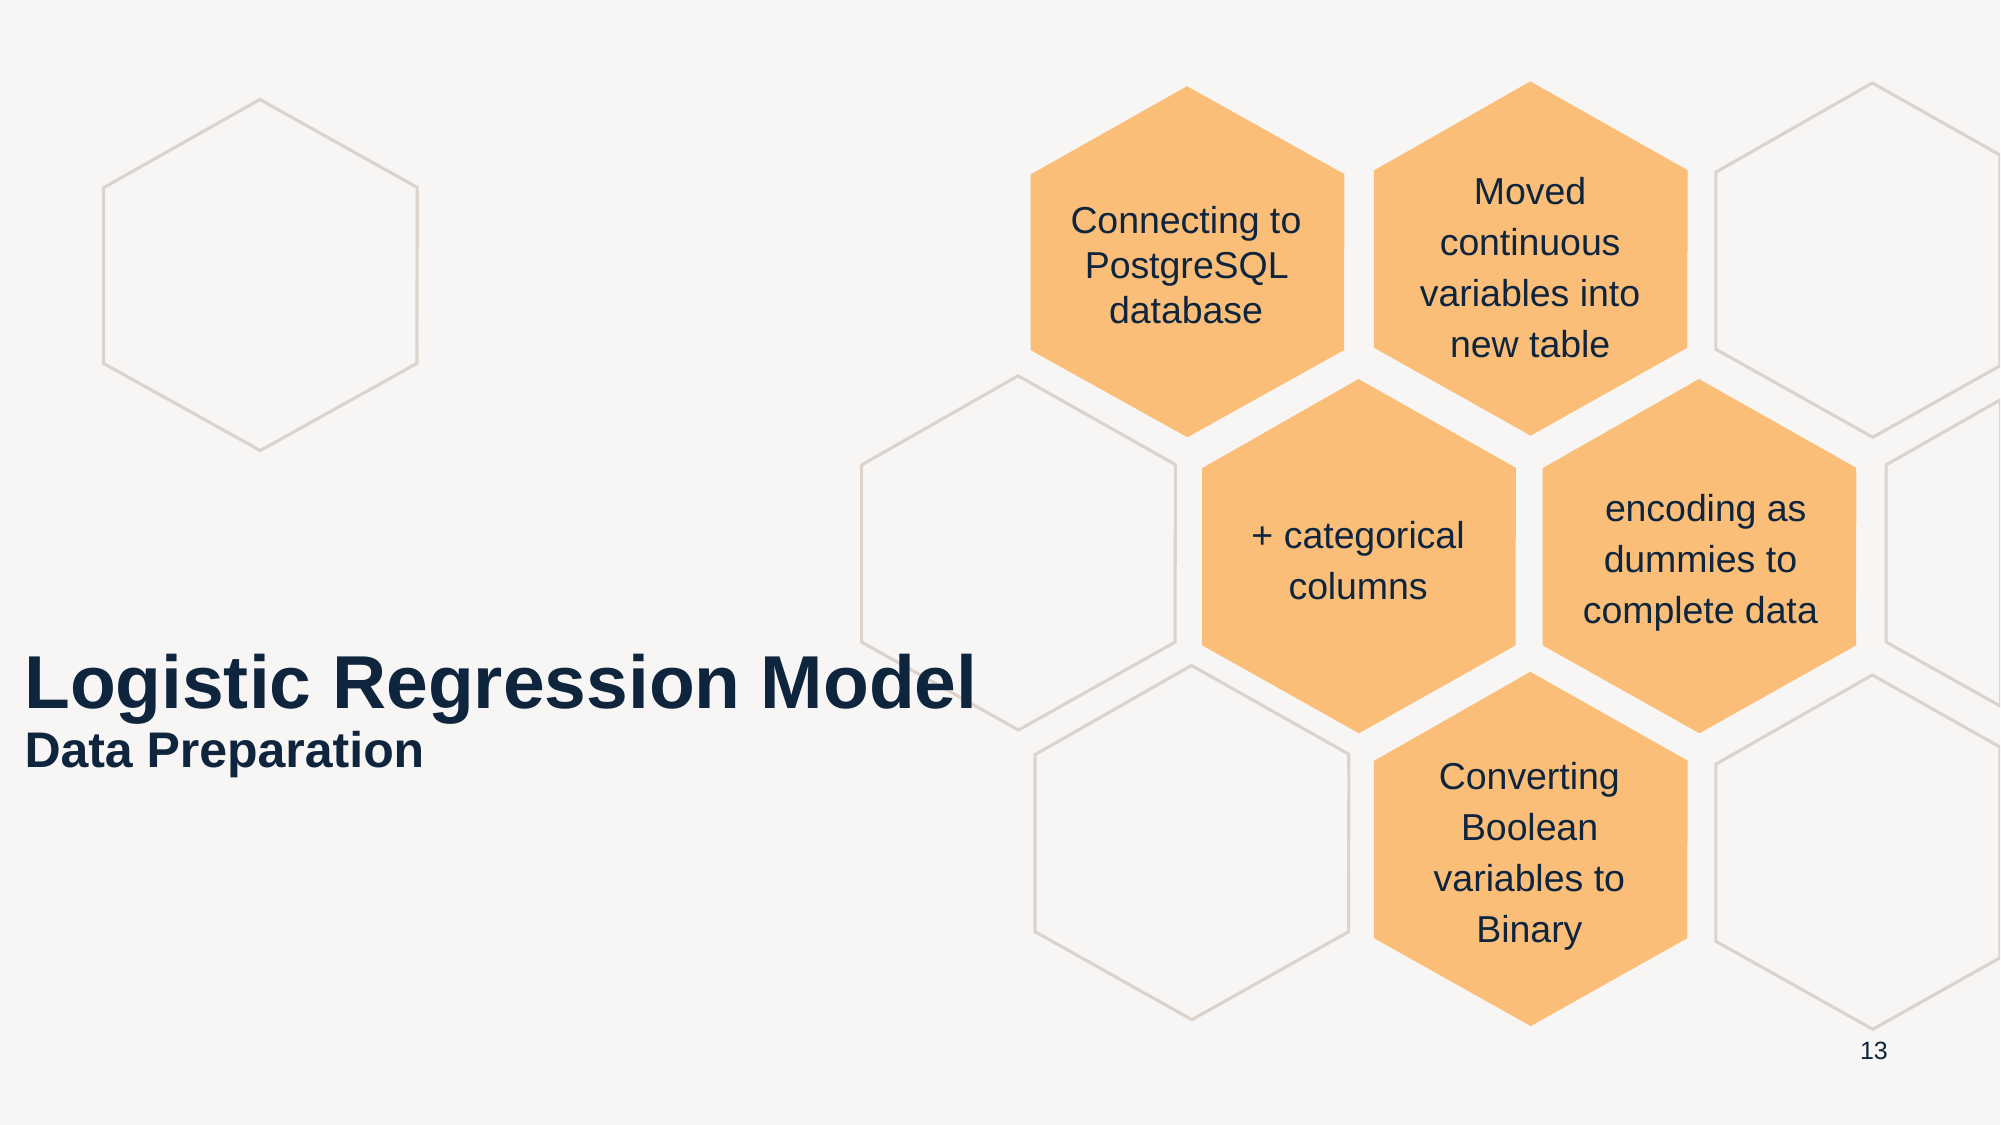

Connecting to PostgreSQL database
Moved continuous variables into new table
 encoding as dummies to complete data
+ categorical columns
# Logistic Regression Model Data Preparation
Converting Boolean variables to Binary
13